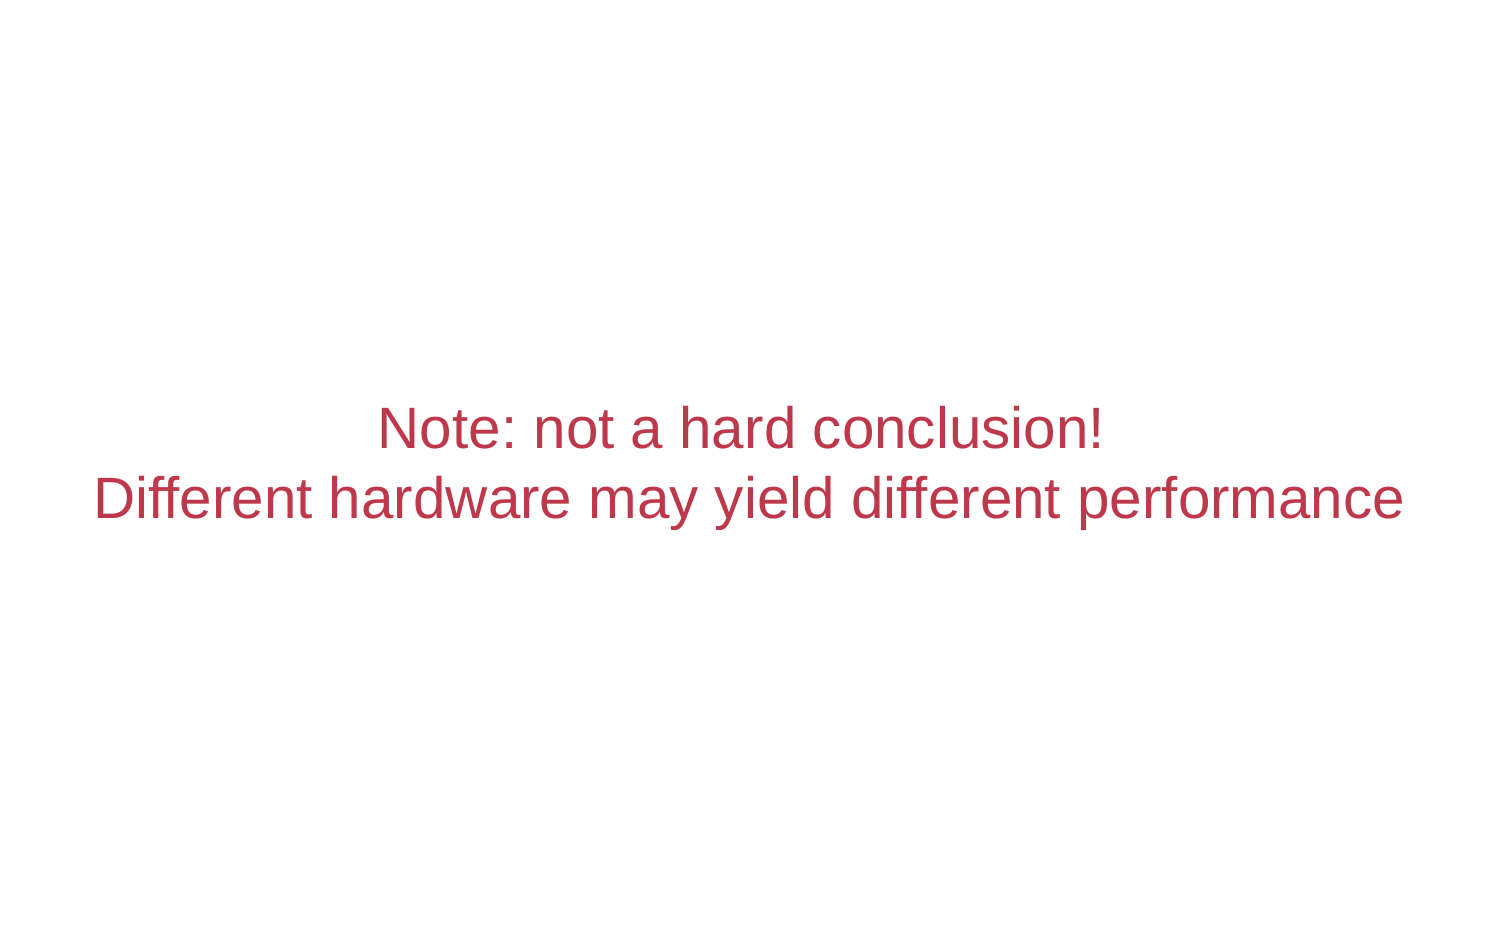

#
Note: not a hard conclusion!
Different hardware may yield different performance